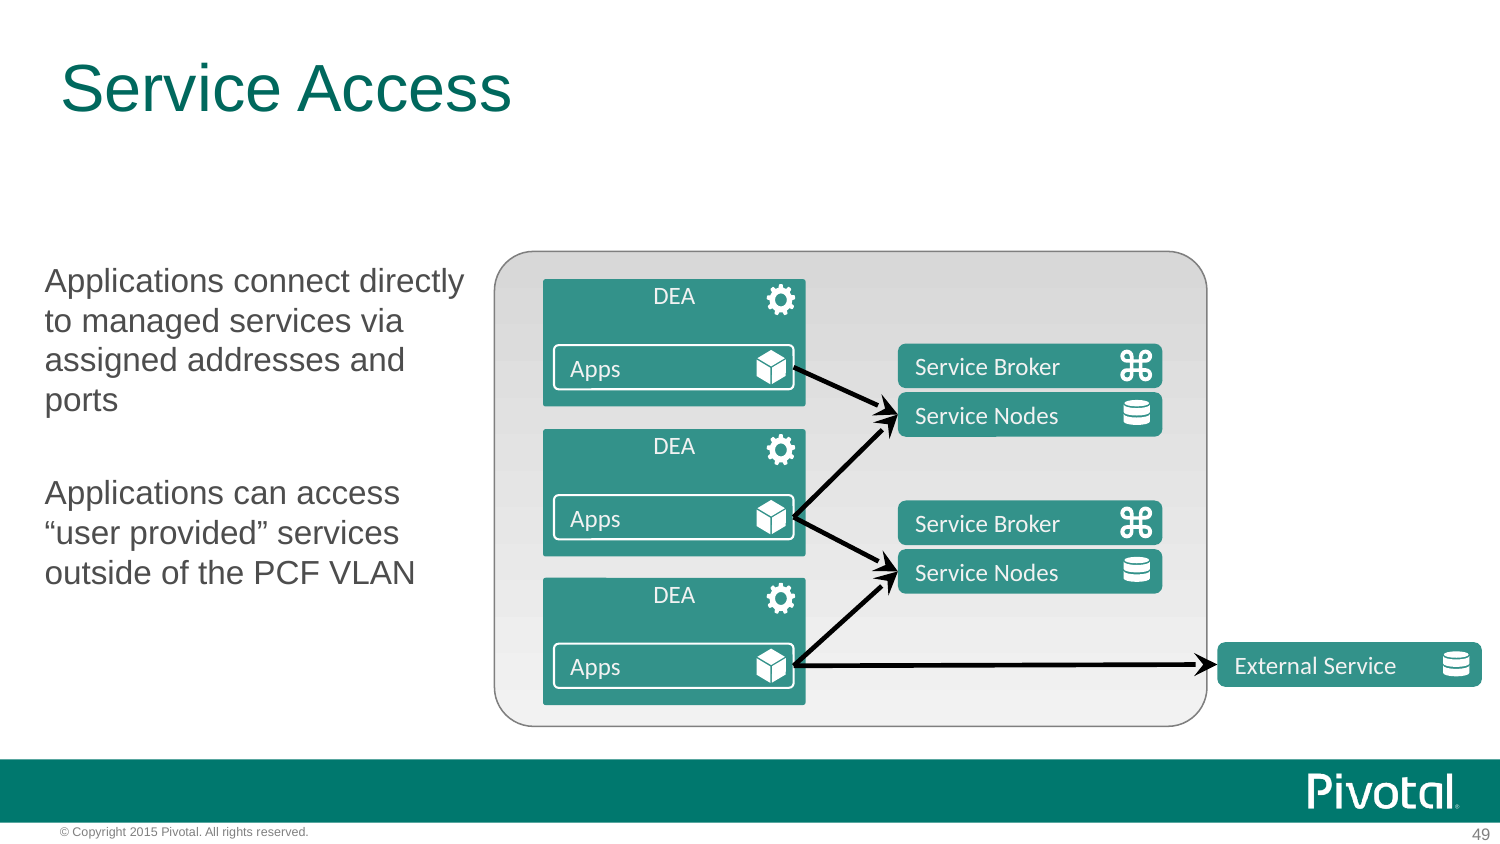

# Service Access
Applications connect directly to managed services via assigned addresses and ports

Applications can access “user provided” services outside of the PCF VLAN

DEA

Apps

Service Broker

Service Nodes

DEA

Apps

Service Broker

Service Nodes

DEA

Apps

External Service